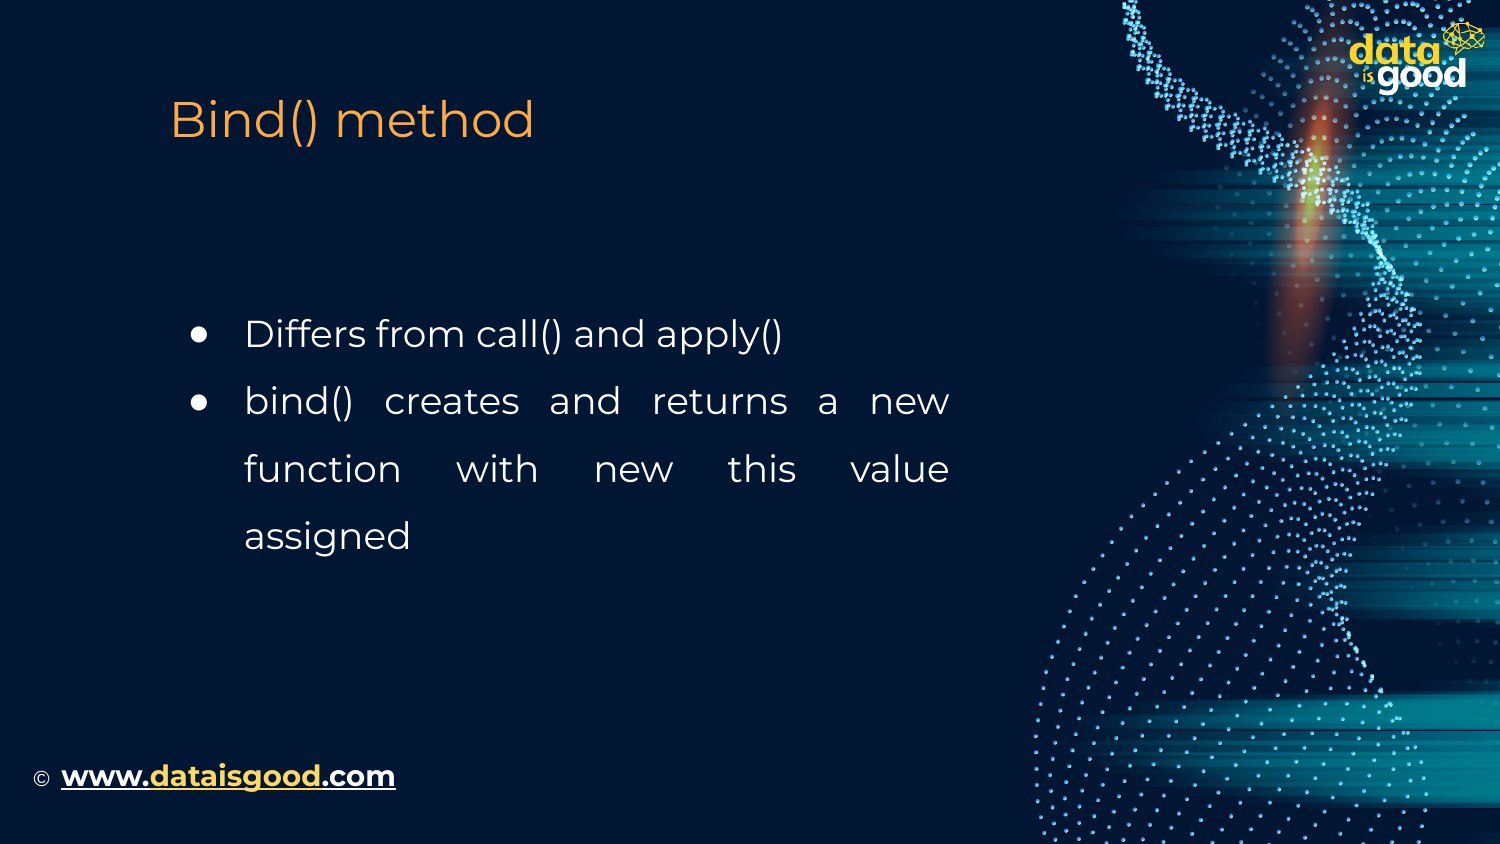

# Bind() method
Differs from call() and apply()
bind() creates and returns a new function with new this value assigned